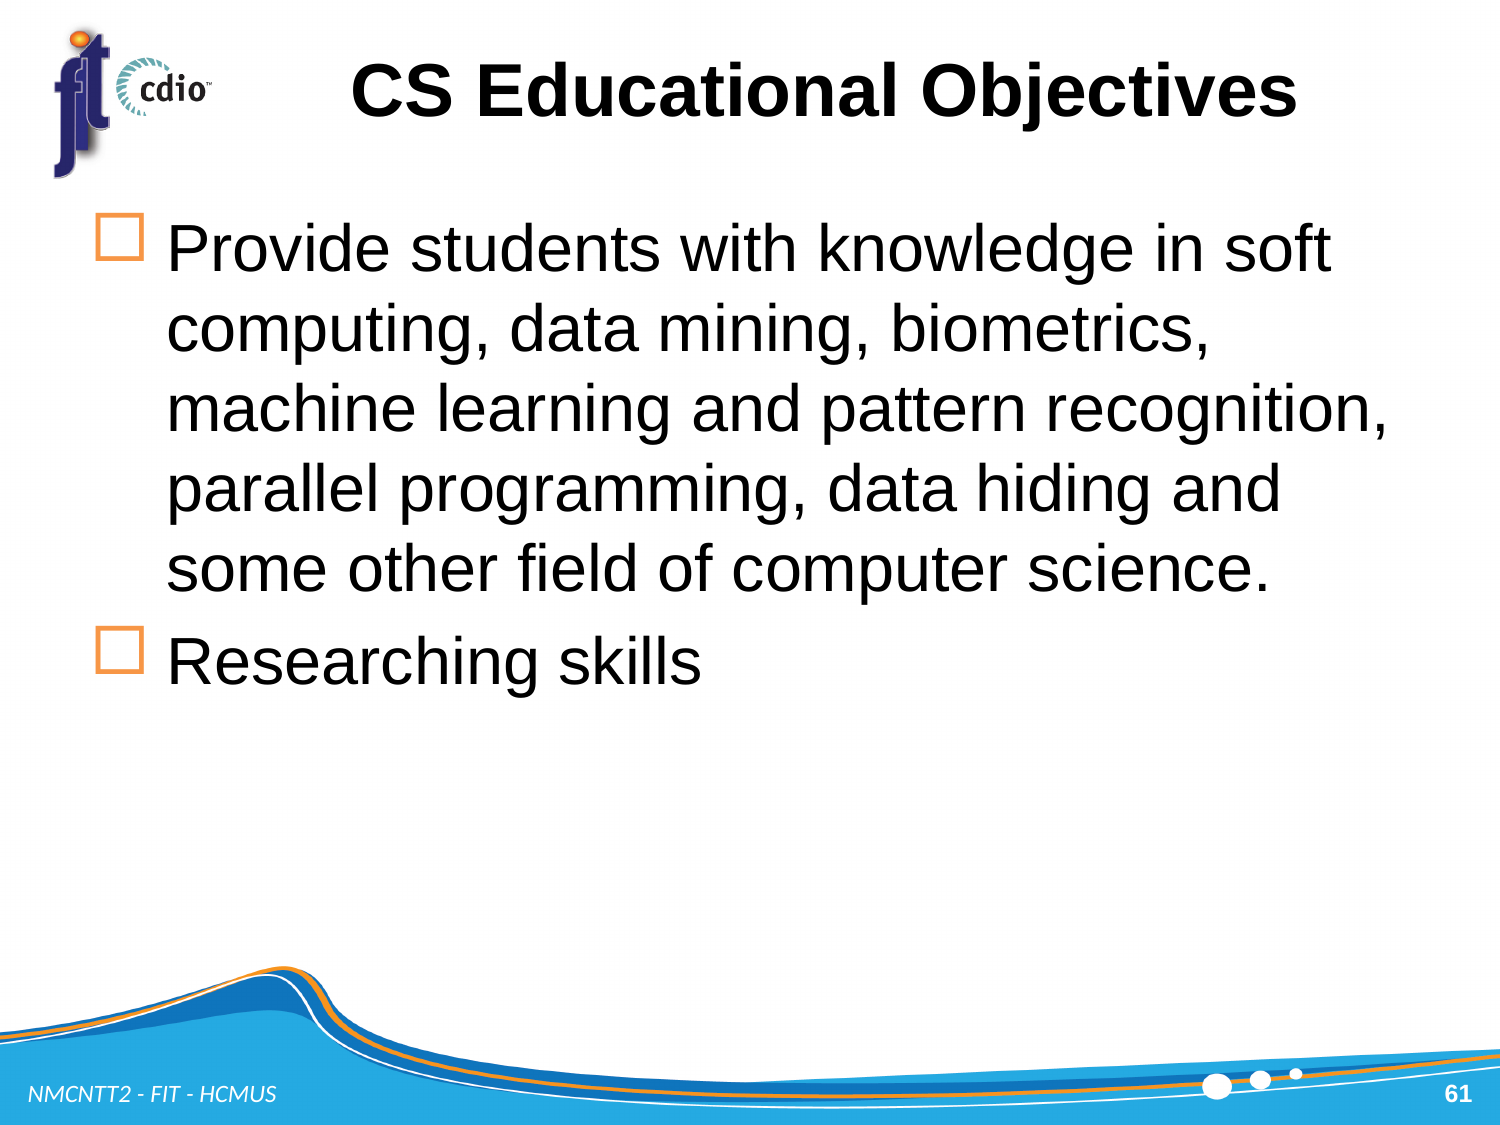

# CS Educational Objectives
Provide students with knowledge in soft computing, data mining, biometrics, machine learning and pattern recognition, parallel programming, data hiding and some other field of computer science.
Researching skills
NMCNTT2 - FIT - HCMUS
61